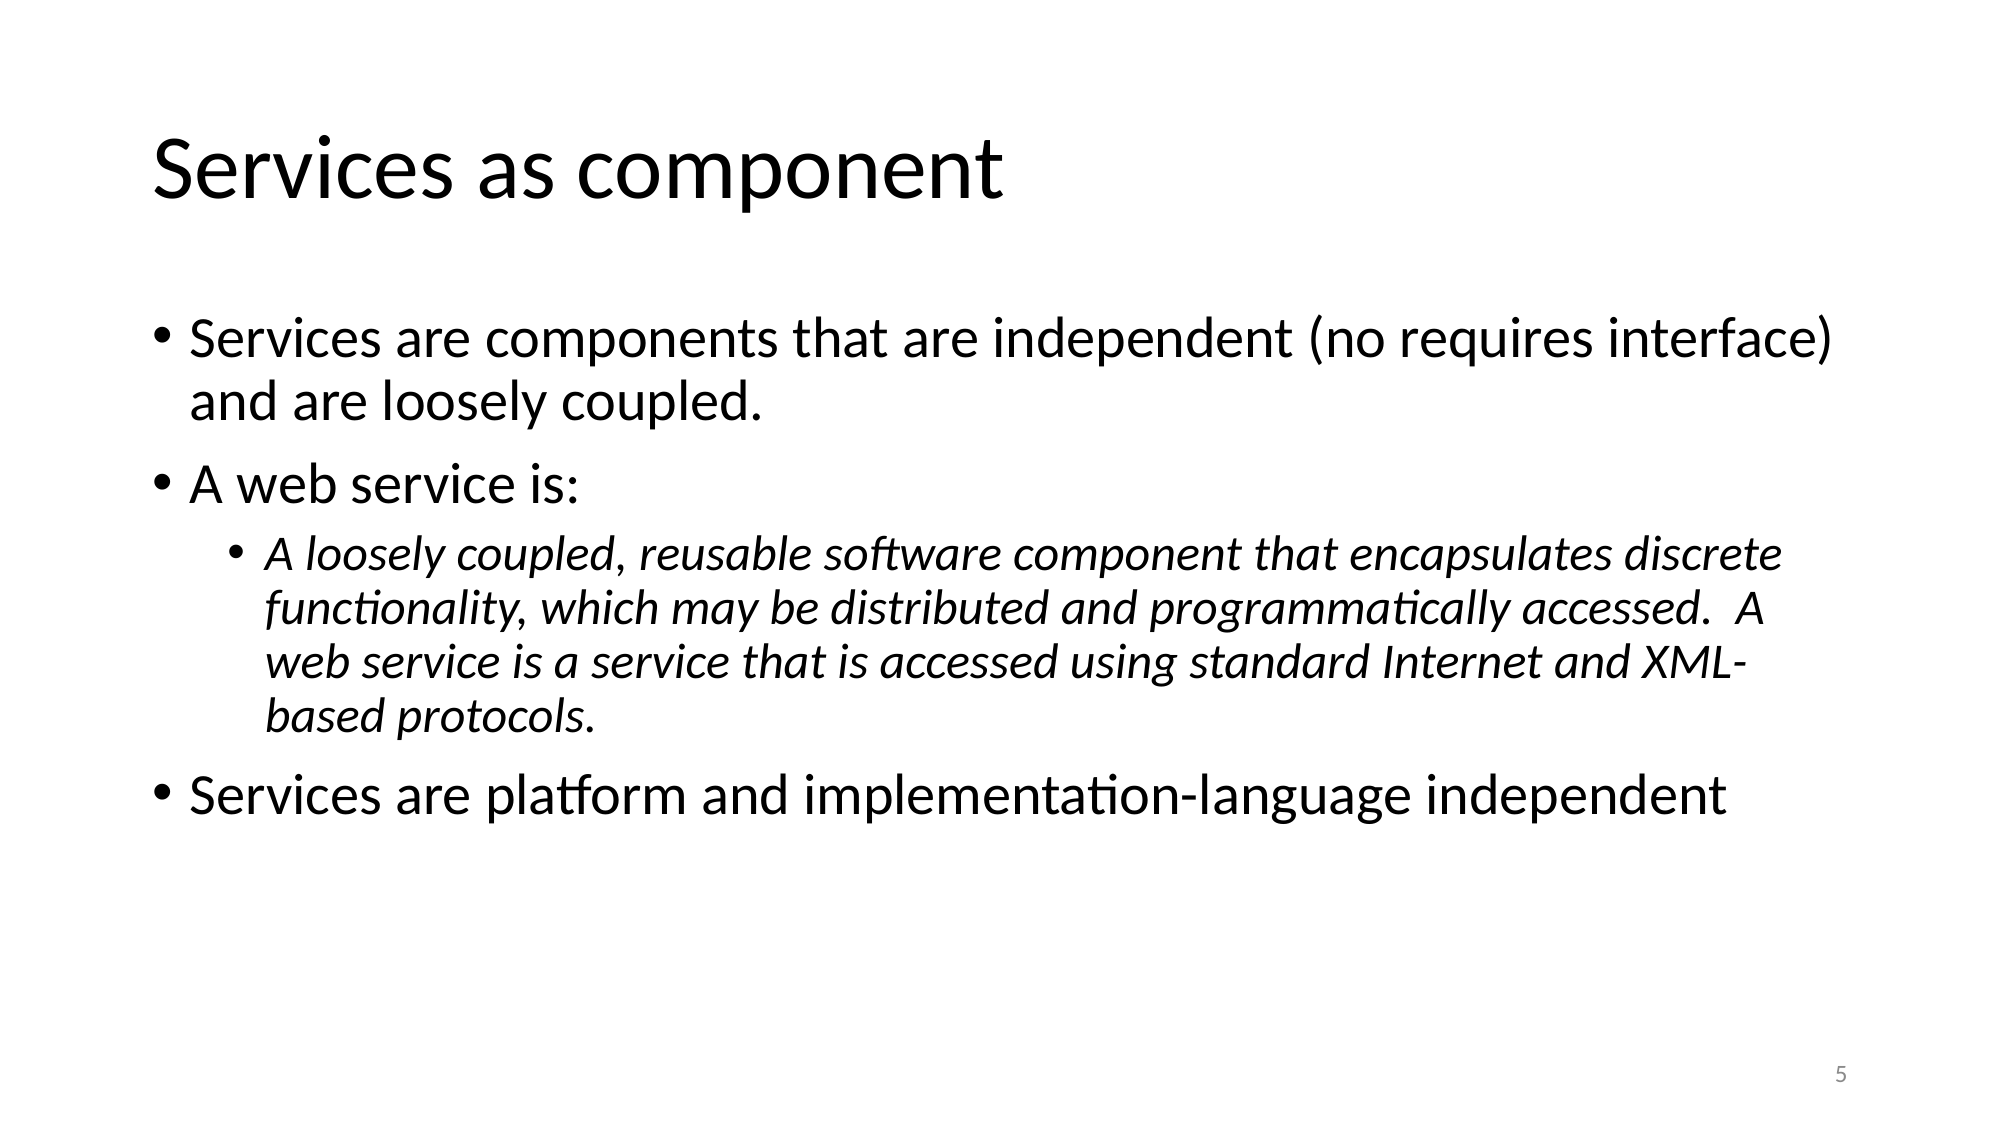

# Services as component
Services are components that are independent (no requires interface) and are loosely coupled.
A web service is:
A loosely coupled, reusable software component that encapsulates discrete functionality, which may be distributed and programmatically accessed.  A web service is a service that is accessed using standard Internet and XML-based protocols.
Services are platform and implementation-language independent
5